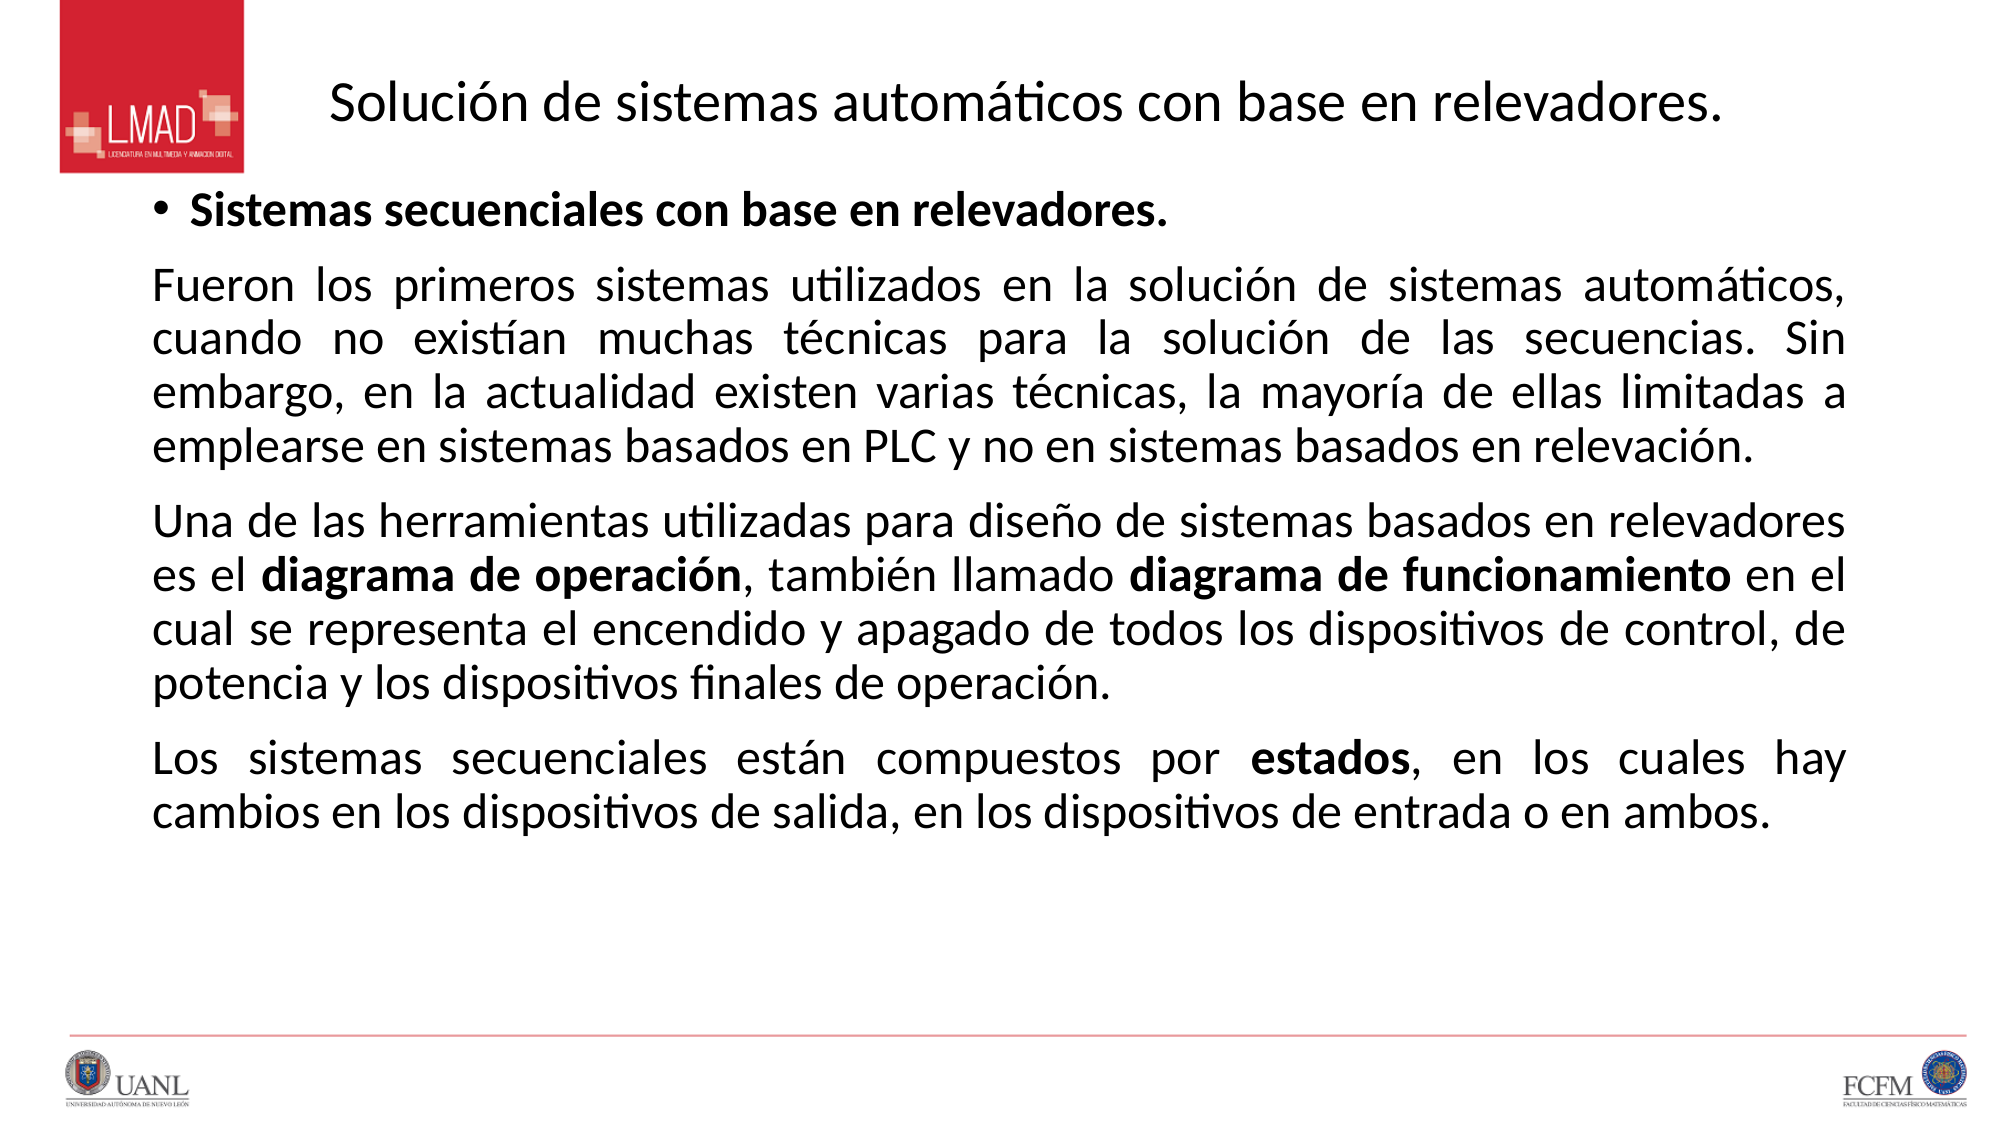

# Solución de sistemas automáticos con base en relevadores.
Sistemas secuenciales con base en relevadores.
Fueron los primeros sistemas utilizados en la solución de sistemas automáticos, cuando no existían muchas técnicas para la solución de las secuencias. Sin embargo, en la actualidad existen varias técnicas, la mayoría de ellas limitadas a emplearse en sistemas basados en PLC y no en sistemas basados en relevación.
Una de las herramientas utilizadas para diseño de sistemas basados en relevadores es el diagrama de operación, también llamado diagrama de funcionamiento en el cual se representa el encendido y apagado de todos los dispositivos de control, de potencia y los dispositivos finales de operación.
Los sistemas secuenciales están compuestos por estados, en los cuales hay cambios en los dispositivos de salida, en los dispositivos de entrada o en ambos.